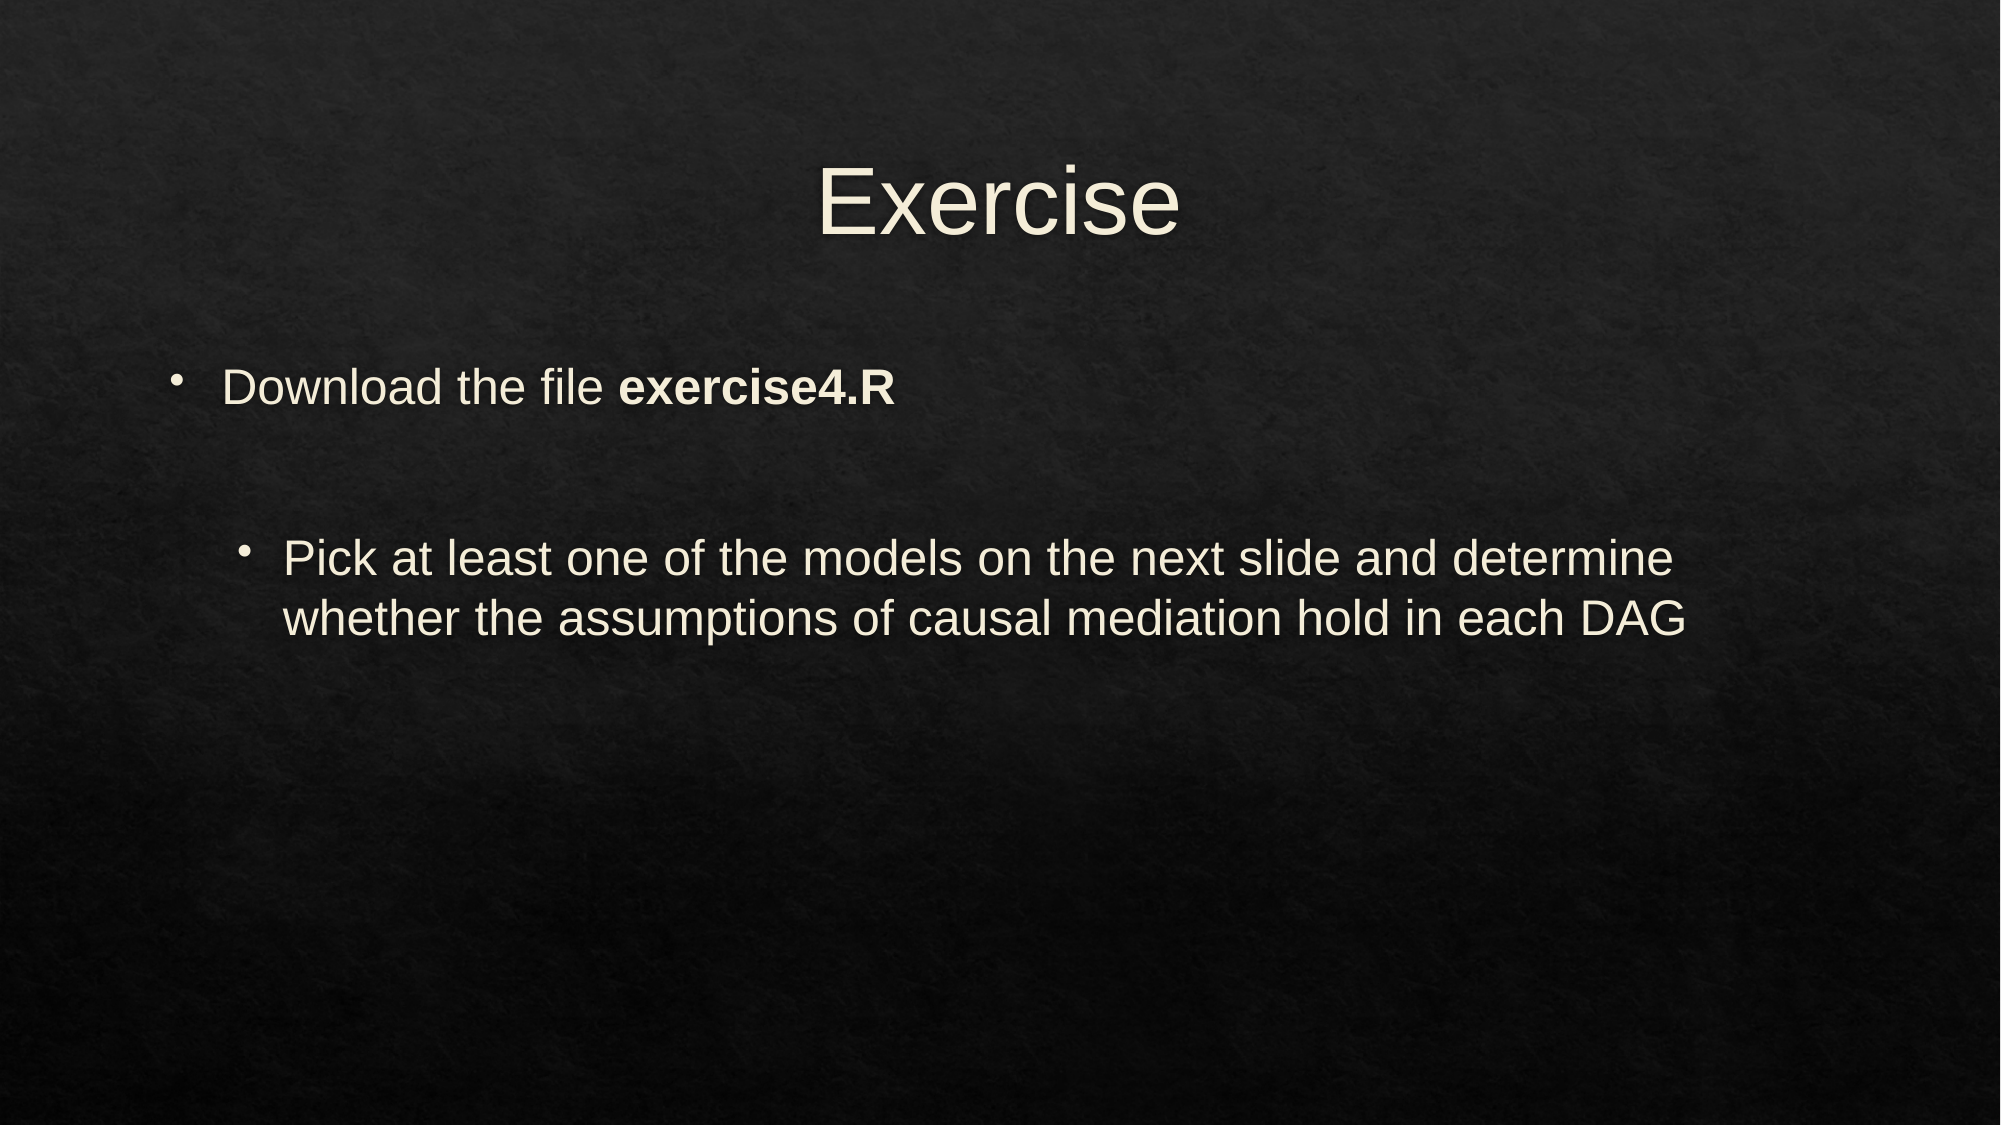

# Exercise
Download the file exercise4.R

Pick at least one of the models on the next slide and determine whether the assumptions of causal mediation hold in each DAG